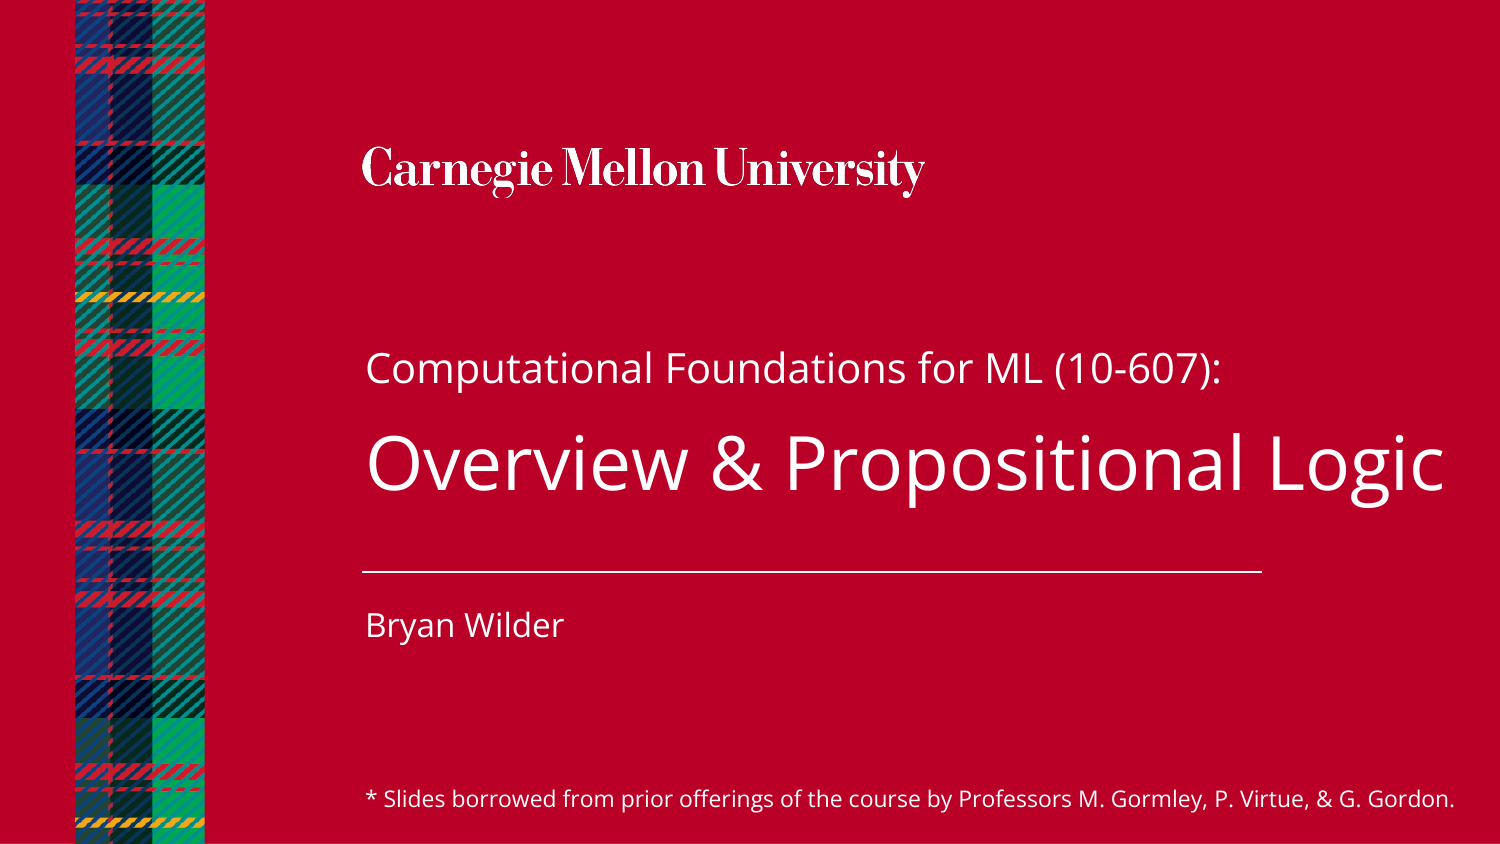

Computational Foundations for ML (10-607):
Overview & Propositional Logic

Bryan Wilder
* Slides borrowed from prior offerings of the course by Professors M. Gormley, P. Virtue, & G. Gordon.